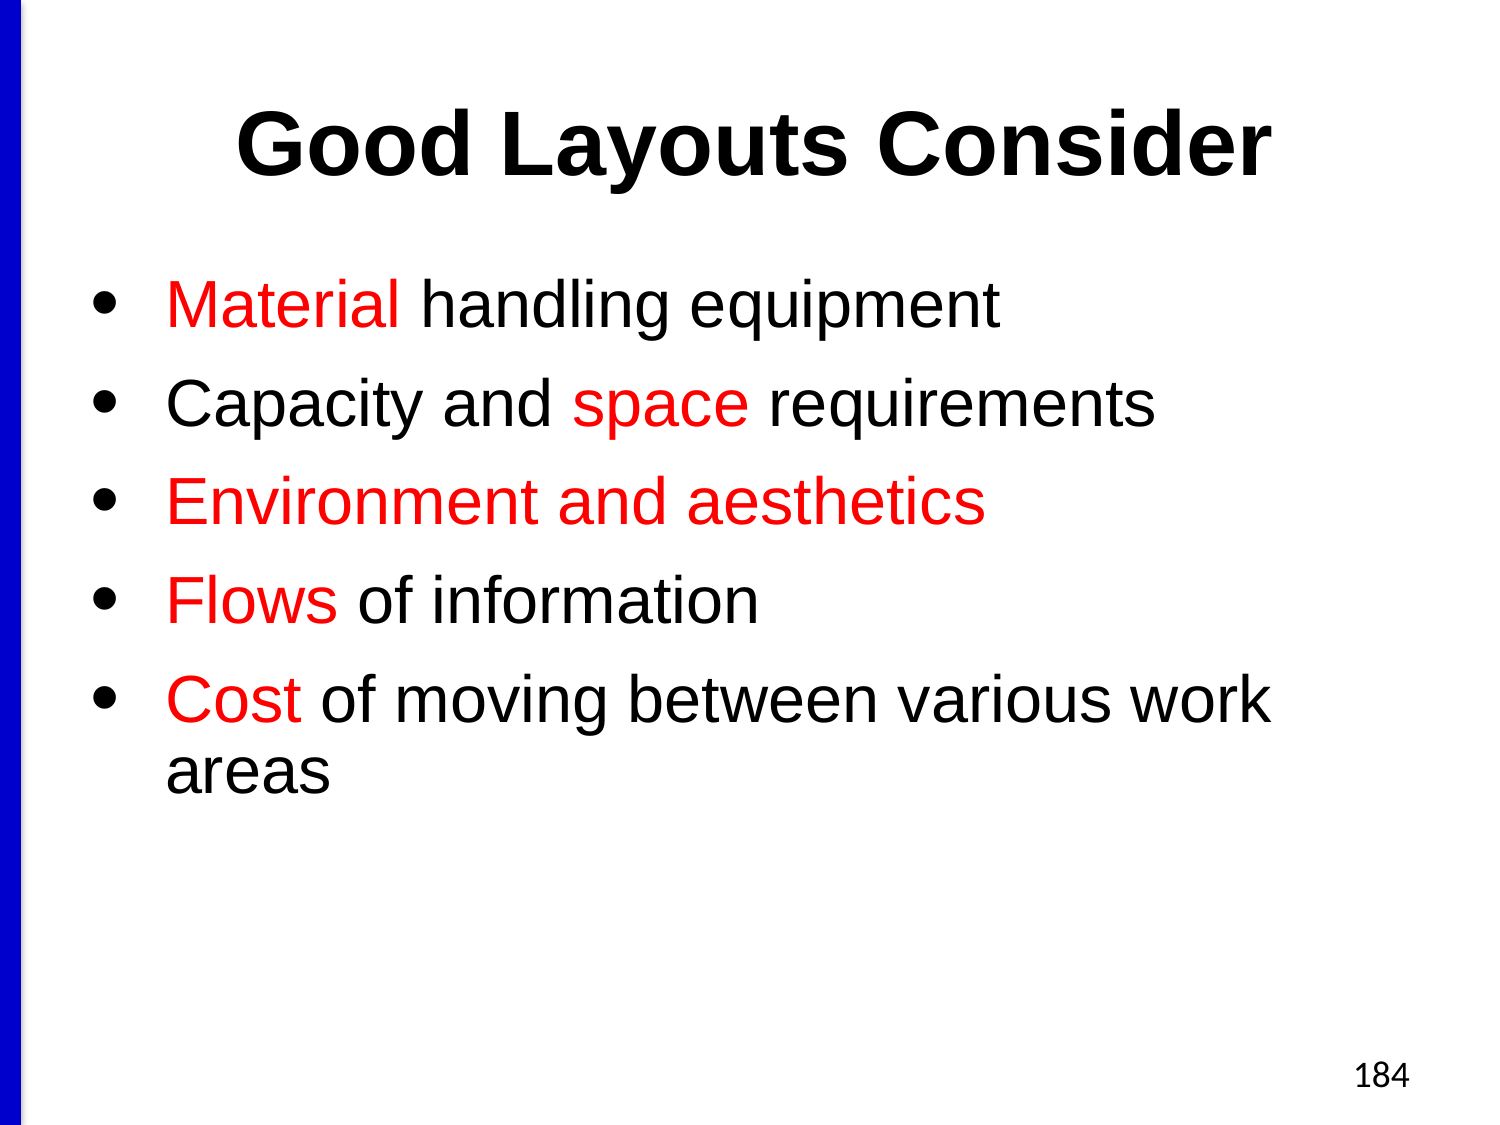

# Good Layouts Consider
Material handling equipment
Capacity and space requirements
Environment and aesthetics
Flows of information
Cost of moving between various work areas
184